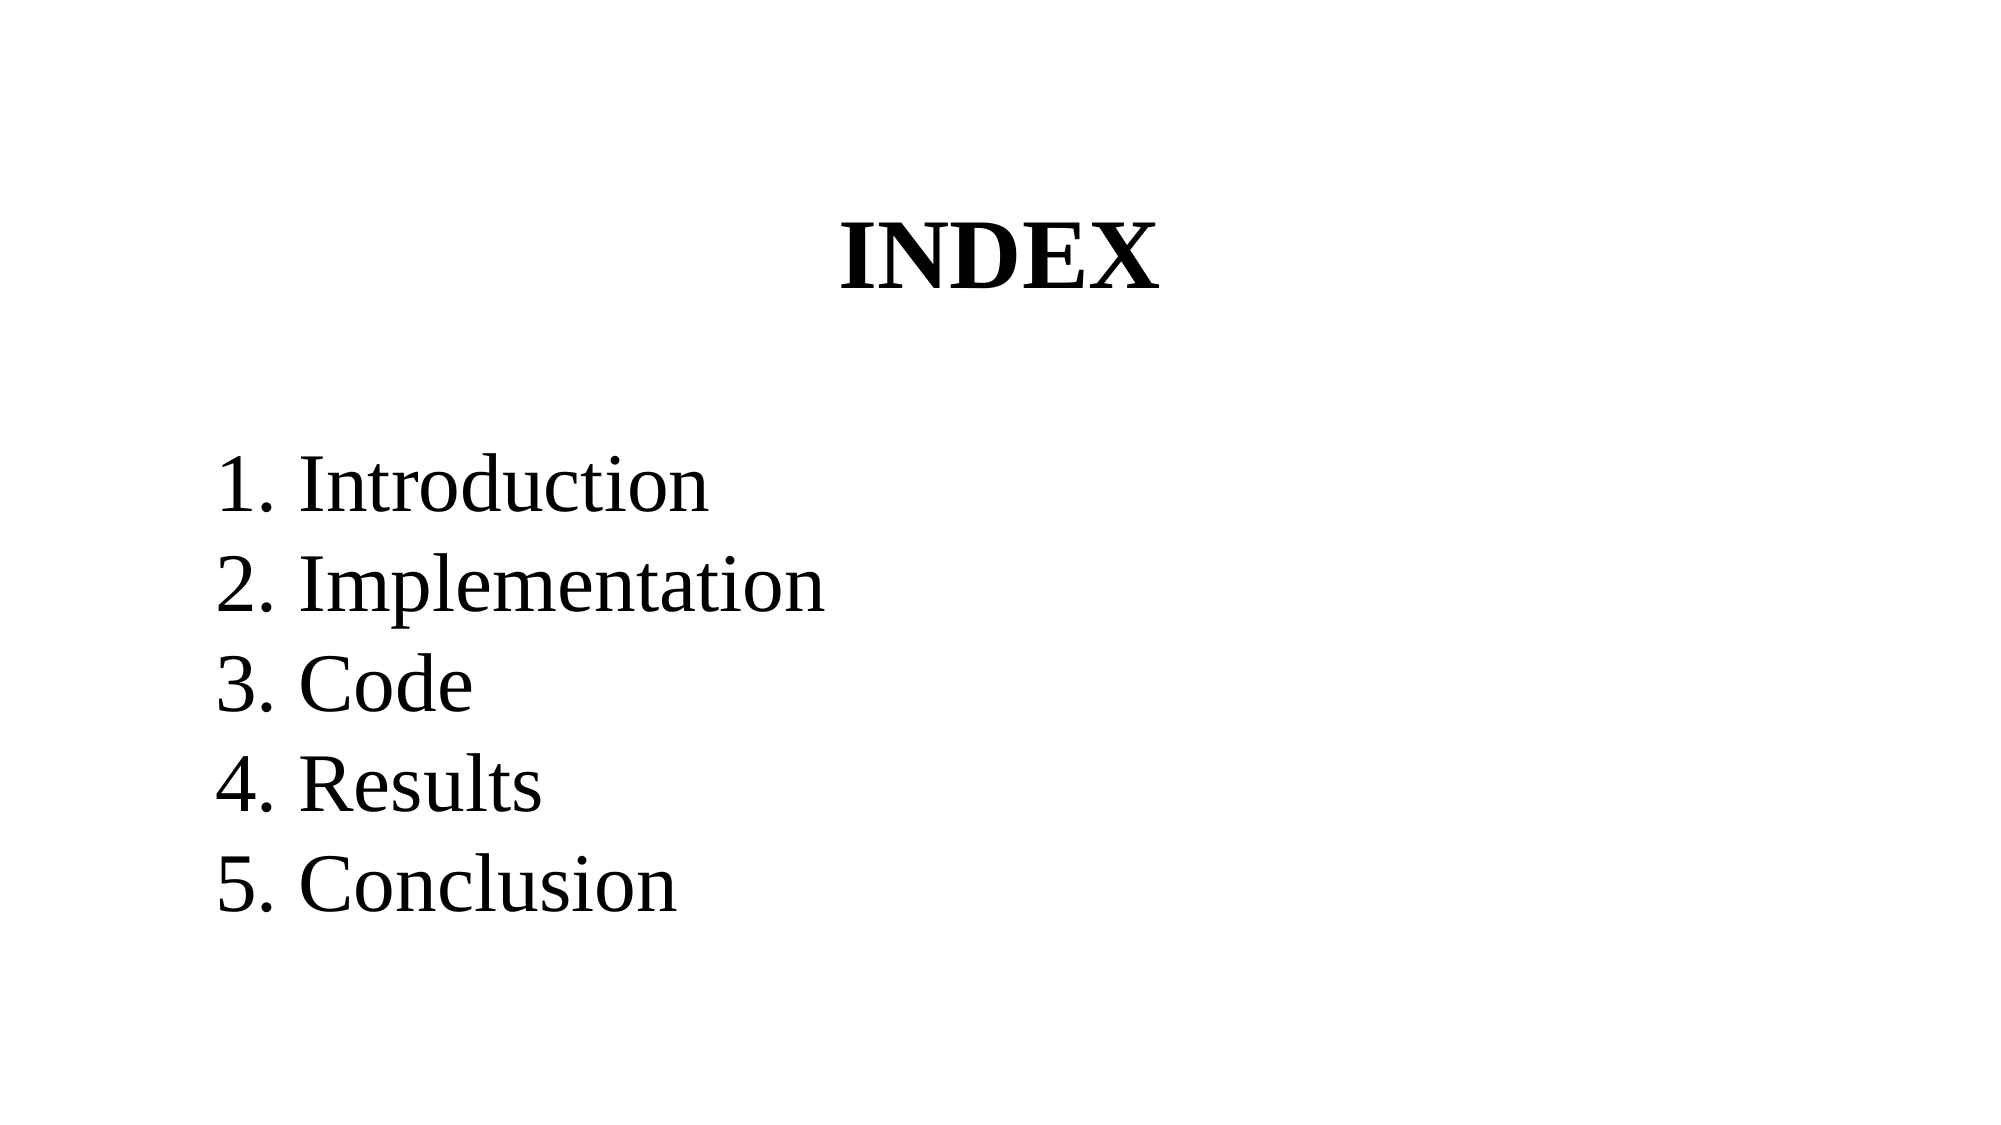

INDEX

1. Introduction
2. Implementation
3. Code
4. Results
5. Conclusion